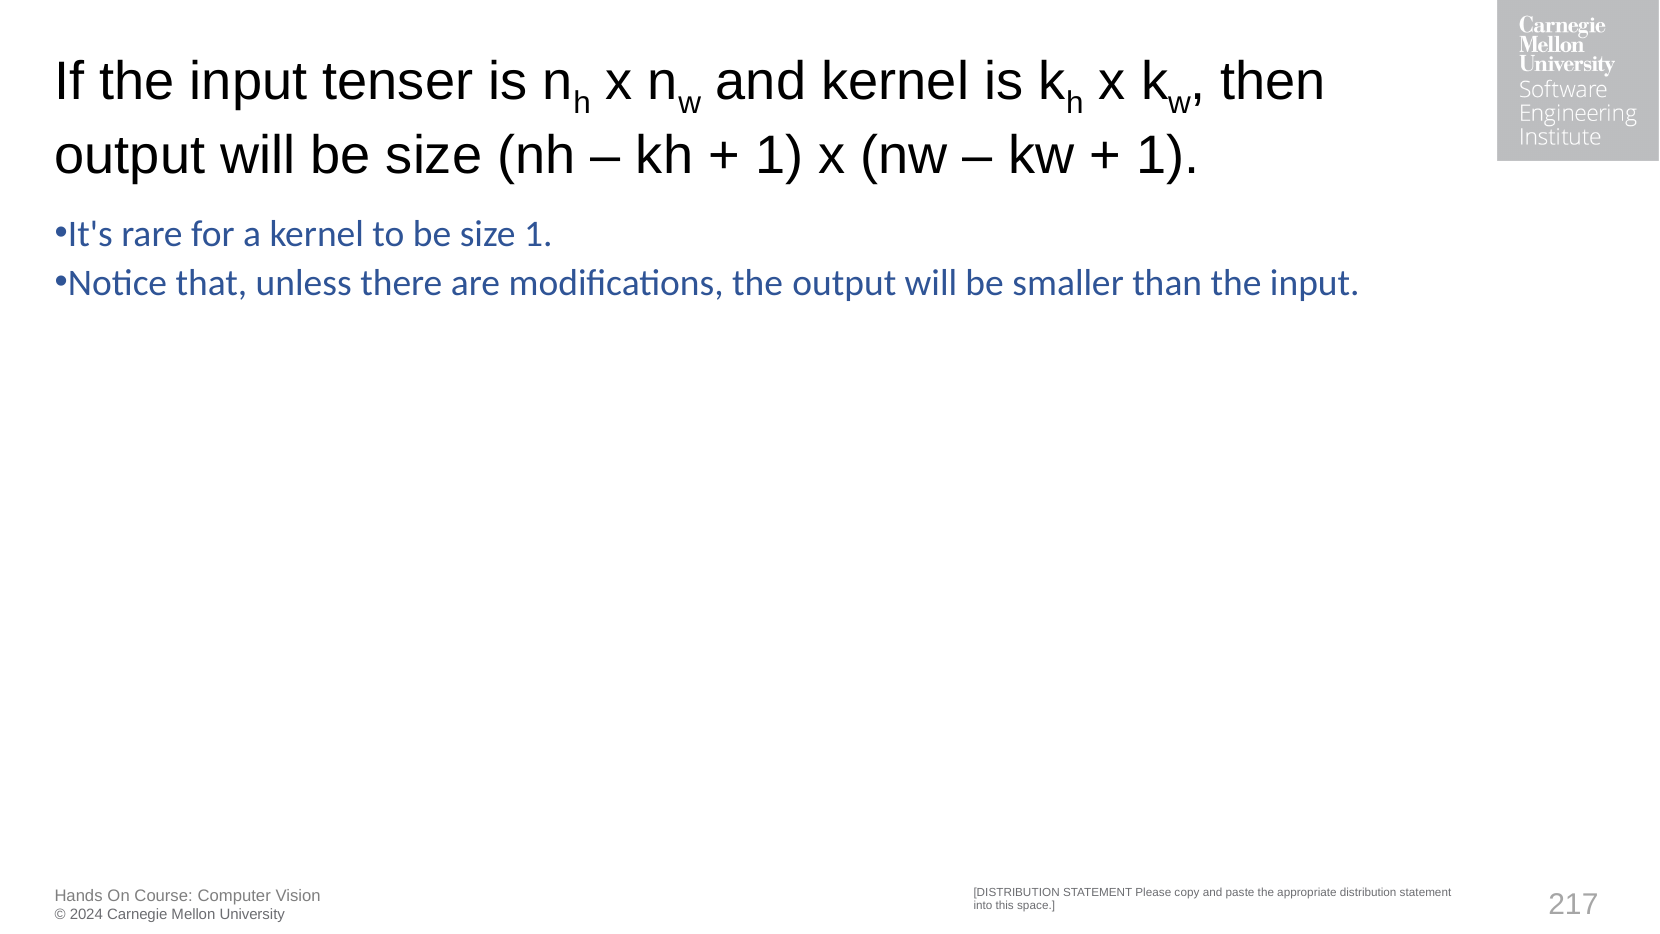

# If the input tenser is nh x nw and kernel is kh x kw, then output will be size (nh – kh + 1) x (nw – kw + 1).
It's rare for a kernel to be size 1.
Notice that, unless there are modifications, the output will be smaller than the input.